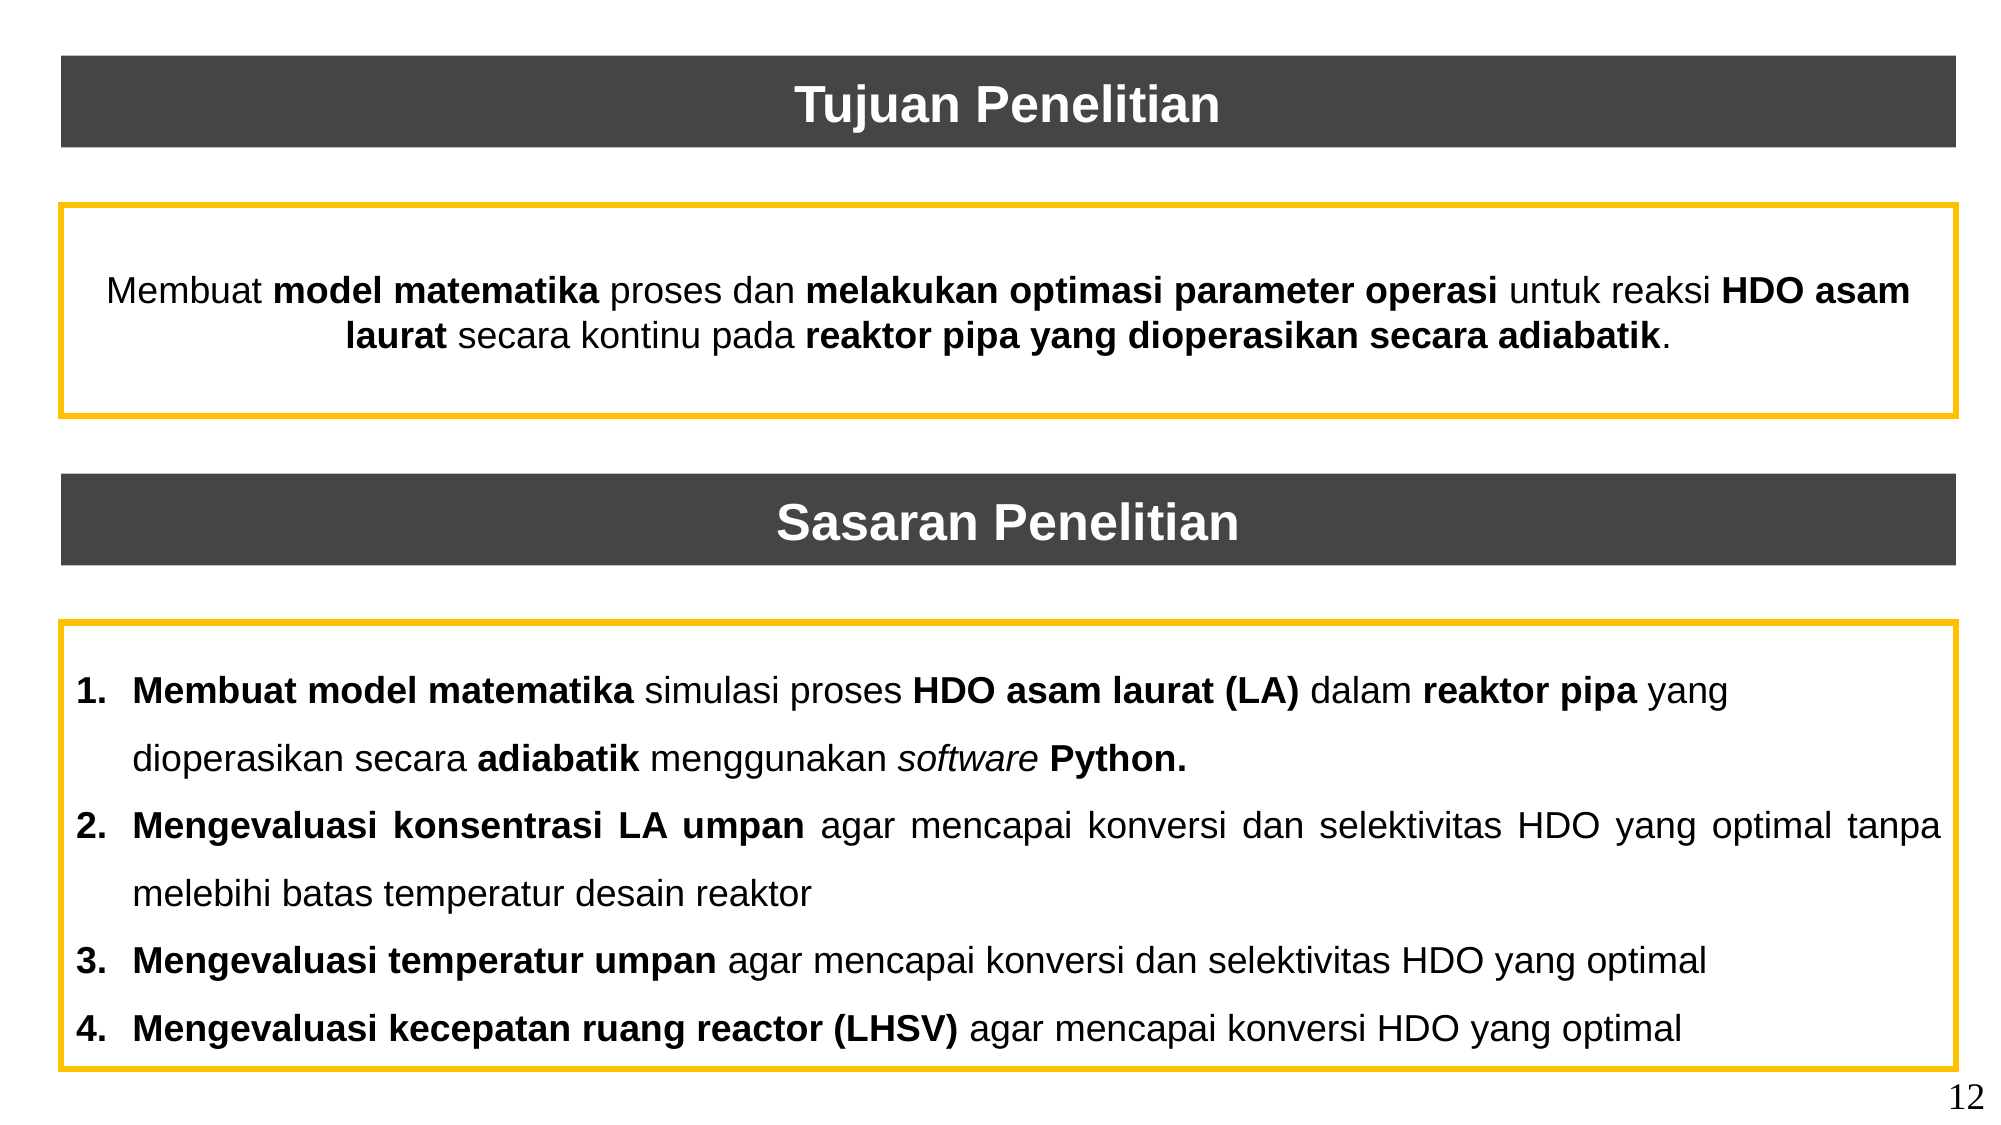

Tujuan Penelitian
Membuat model matematika proses dan melakukan optimasi parameter operasi untuk reaksi HDO asam laurat secara kontinu pada reaktor pipa yang dioperasikan secara adiabatik.
Sasaran Penelitian
Membuat model matematika simulasi proses HDO asam laurat (LA) dalam reaktor pipa yang dioperasikan secara adiabatik menggunakan software Python.
Mengevaluasi konsentrasi LA umpan agar mencapai konversi dan selektivitas HDO yang optimal tanpa melebihi batas temperatur desain reaktor
Mengevaluasi temperatur umpan agar mencapai konversi dan selektivitas HDO yang optimal
Mengevaluasi kecepatan ruang reactor (LHSV) agar mencapai konversi HDO yang optimal